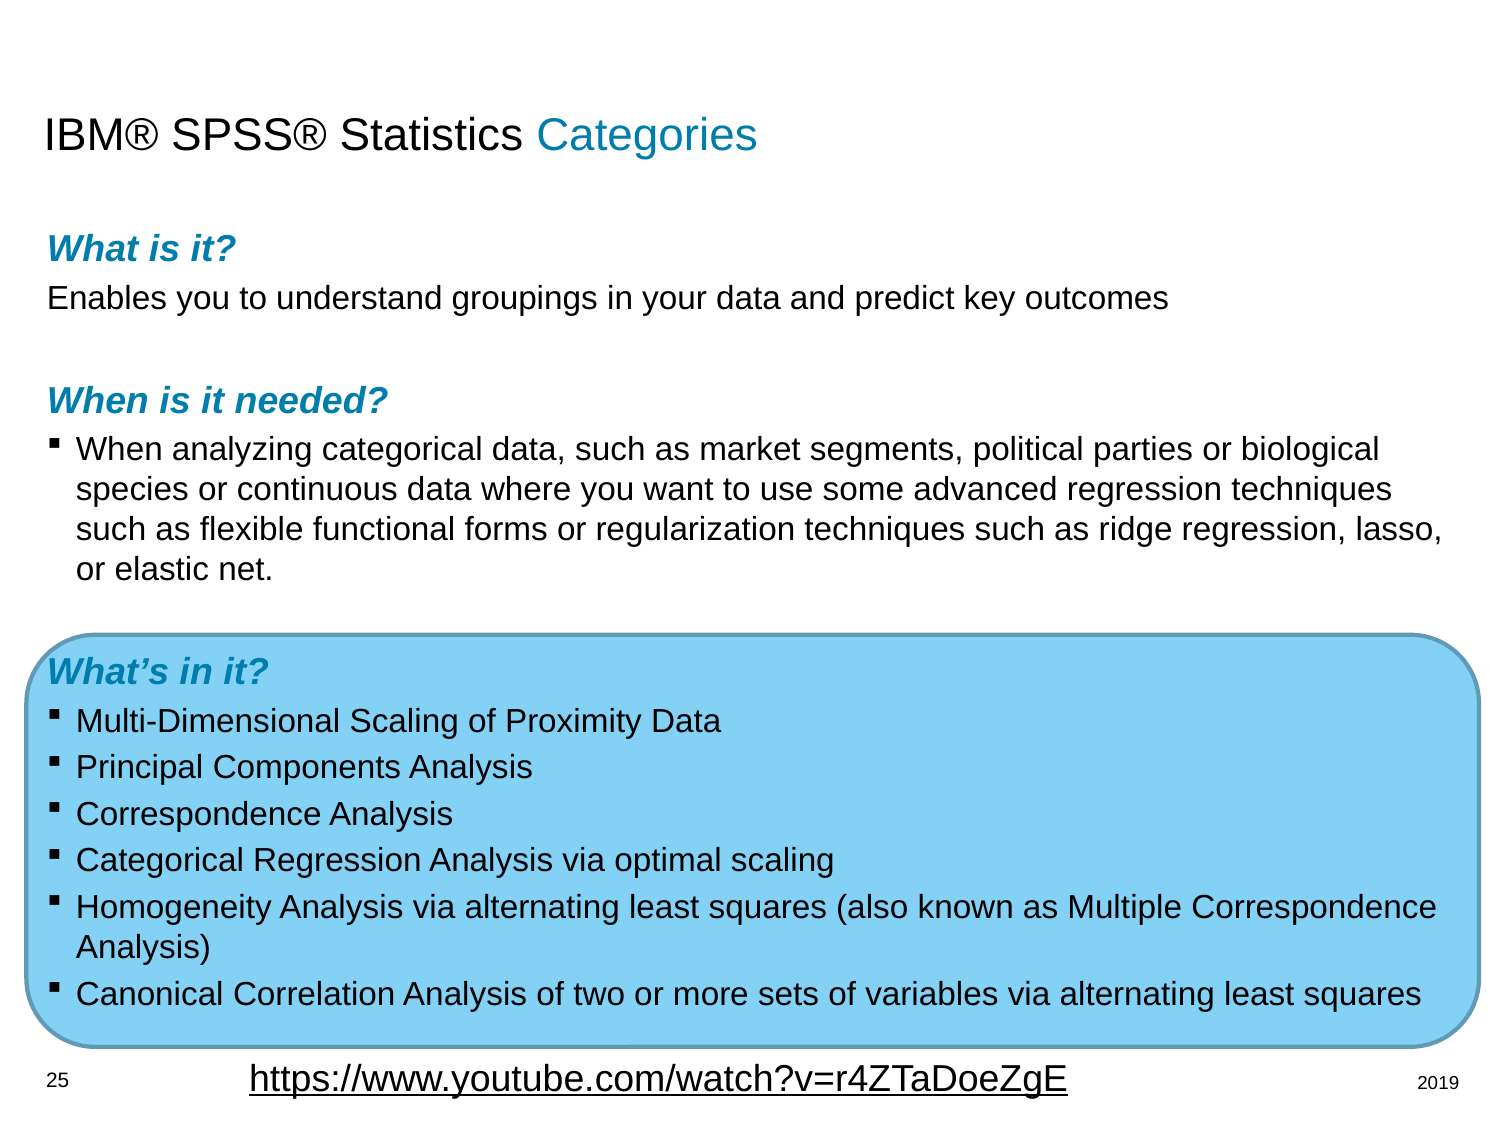

# IBM® SPSS® Statistics Categories
What is it?
Enables you to understand groupings in your data and predict key outcomes

When is it needed?
When analyzing categorical data, such as market segments, political parties or biological species or continuous data where you want to use some advanced regression techniques such as flexible functional forms or regularization techniques such as ridge regression, lasso, or elastic net.

What’s in it?
Multi-Dimensional Scaling of Proximity Data
Principal Components Analysis
Correspondence Analysis
Categorical Regression Analysis via optimal scaling
Homogeneity Analysis via alternating least squares (also known as Multiple Correspondence Analysis)
Canonical Correlation Analysis of two or more sets of variables via alternating least squares

https://www.youtube.com/watch?v=r4ZTaDoeZgE